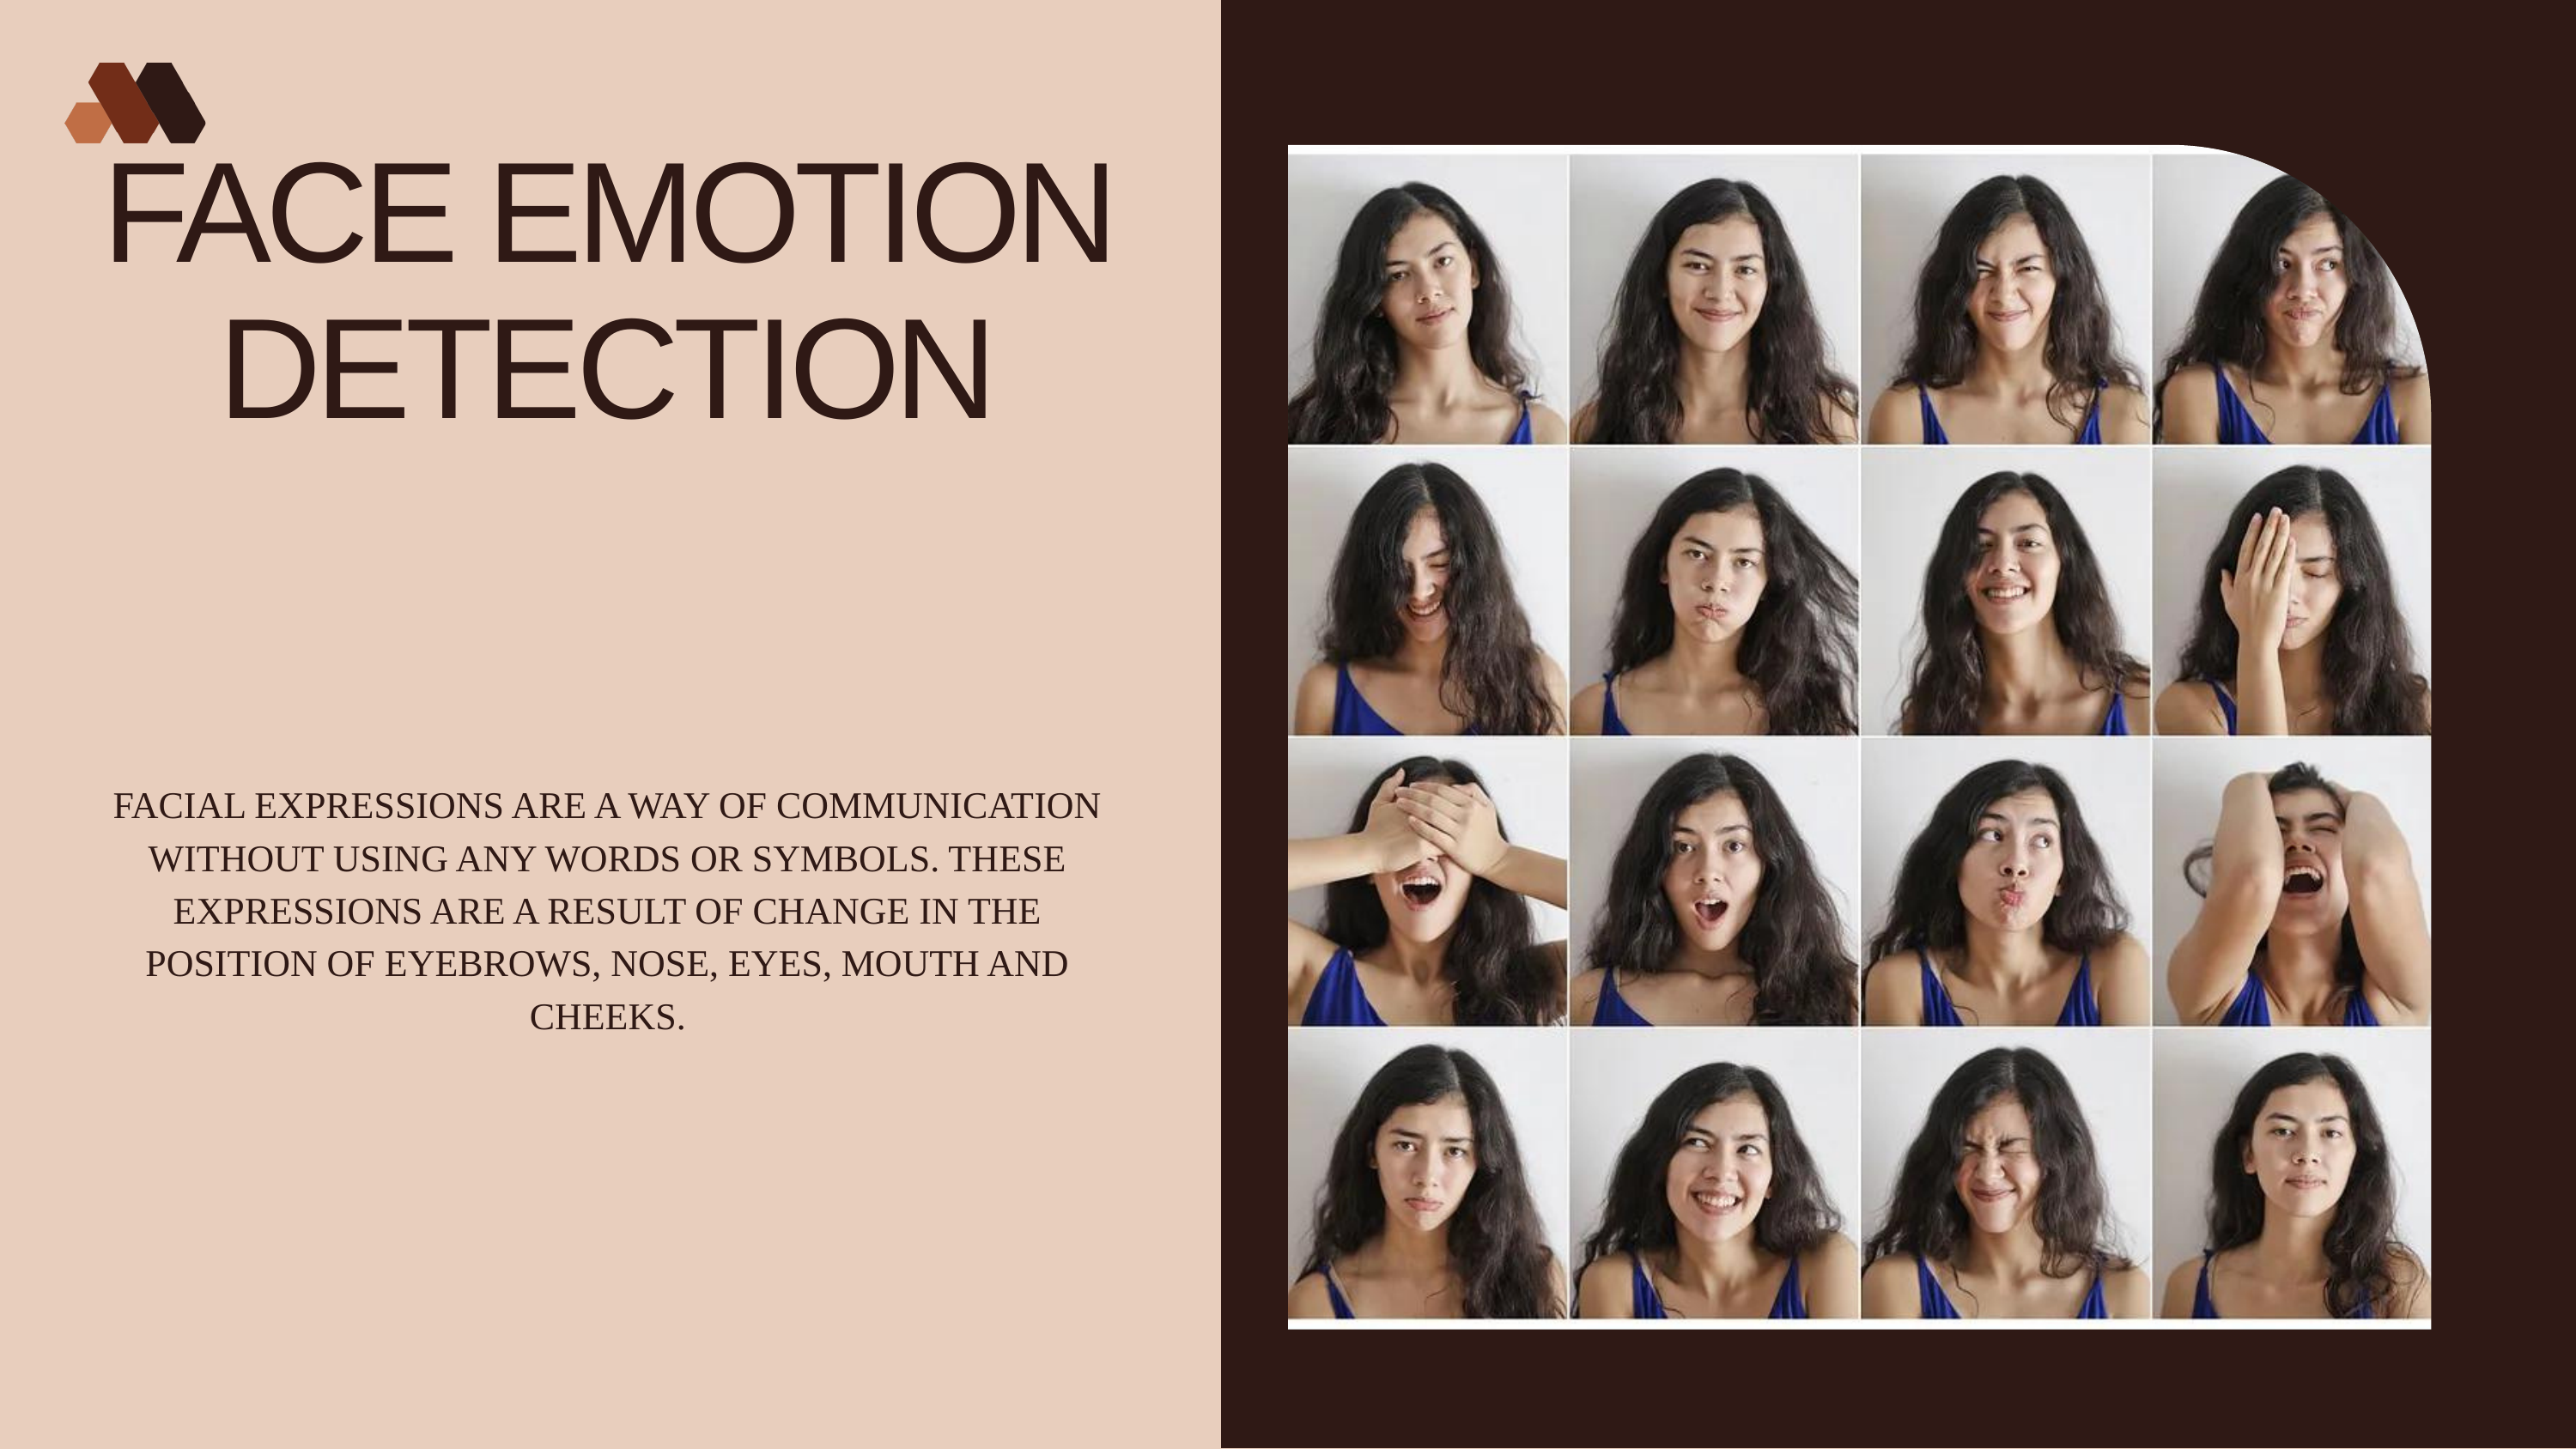

FACE EMOTION DETECTION

FACIAL EXPRESSIONS ARE A WAY OF COMMUNICATION WITHOUT USING ANY WORDS OR SYMBOLS. THESE EXPRESSIONS ARE A RESULT OF CHANGE IN THE POSITION OF EYEBROWS, NOSE, EYES, MOUTH AND CHEEKS.